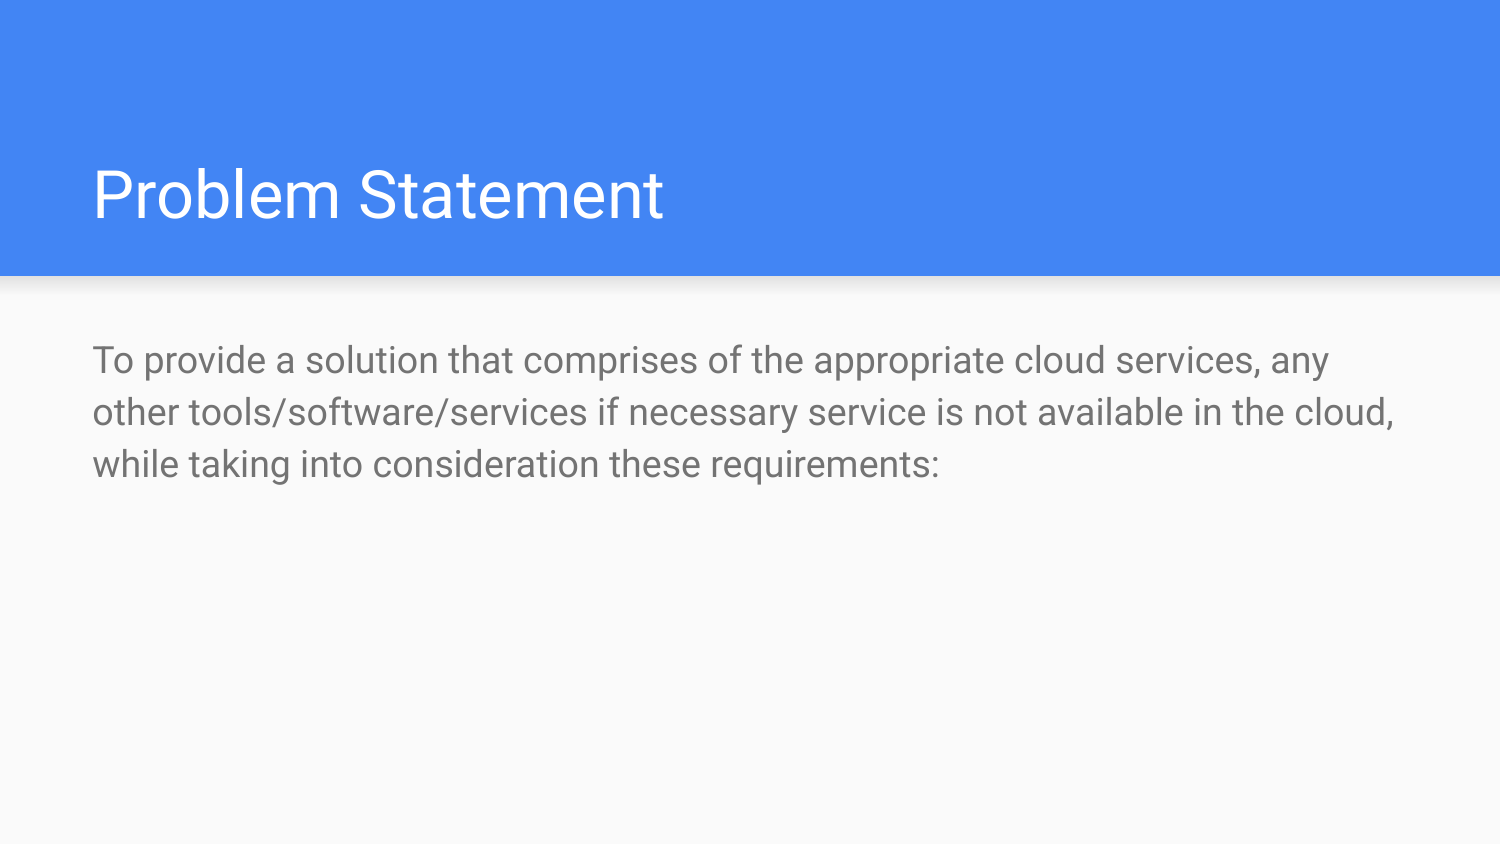

# Problem Statement
To provide a solution that comprises of the appropriate cloud services, any other tools/software/services if necessary service is not available in the cloud, while taking into consideration these requirements: